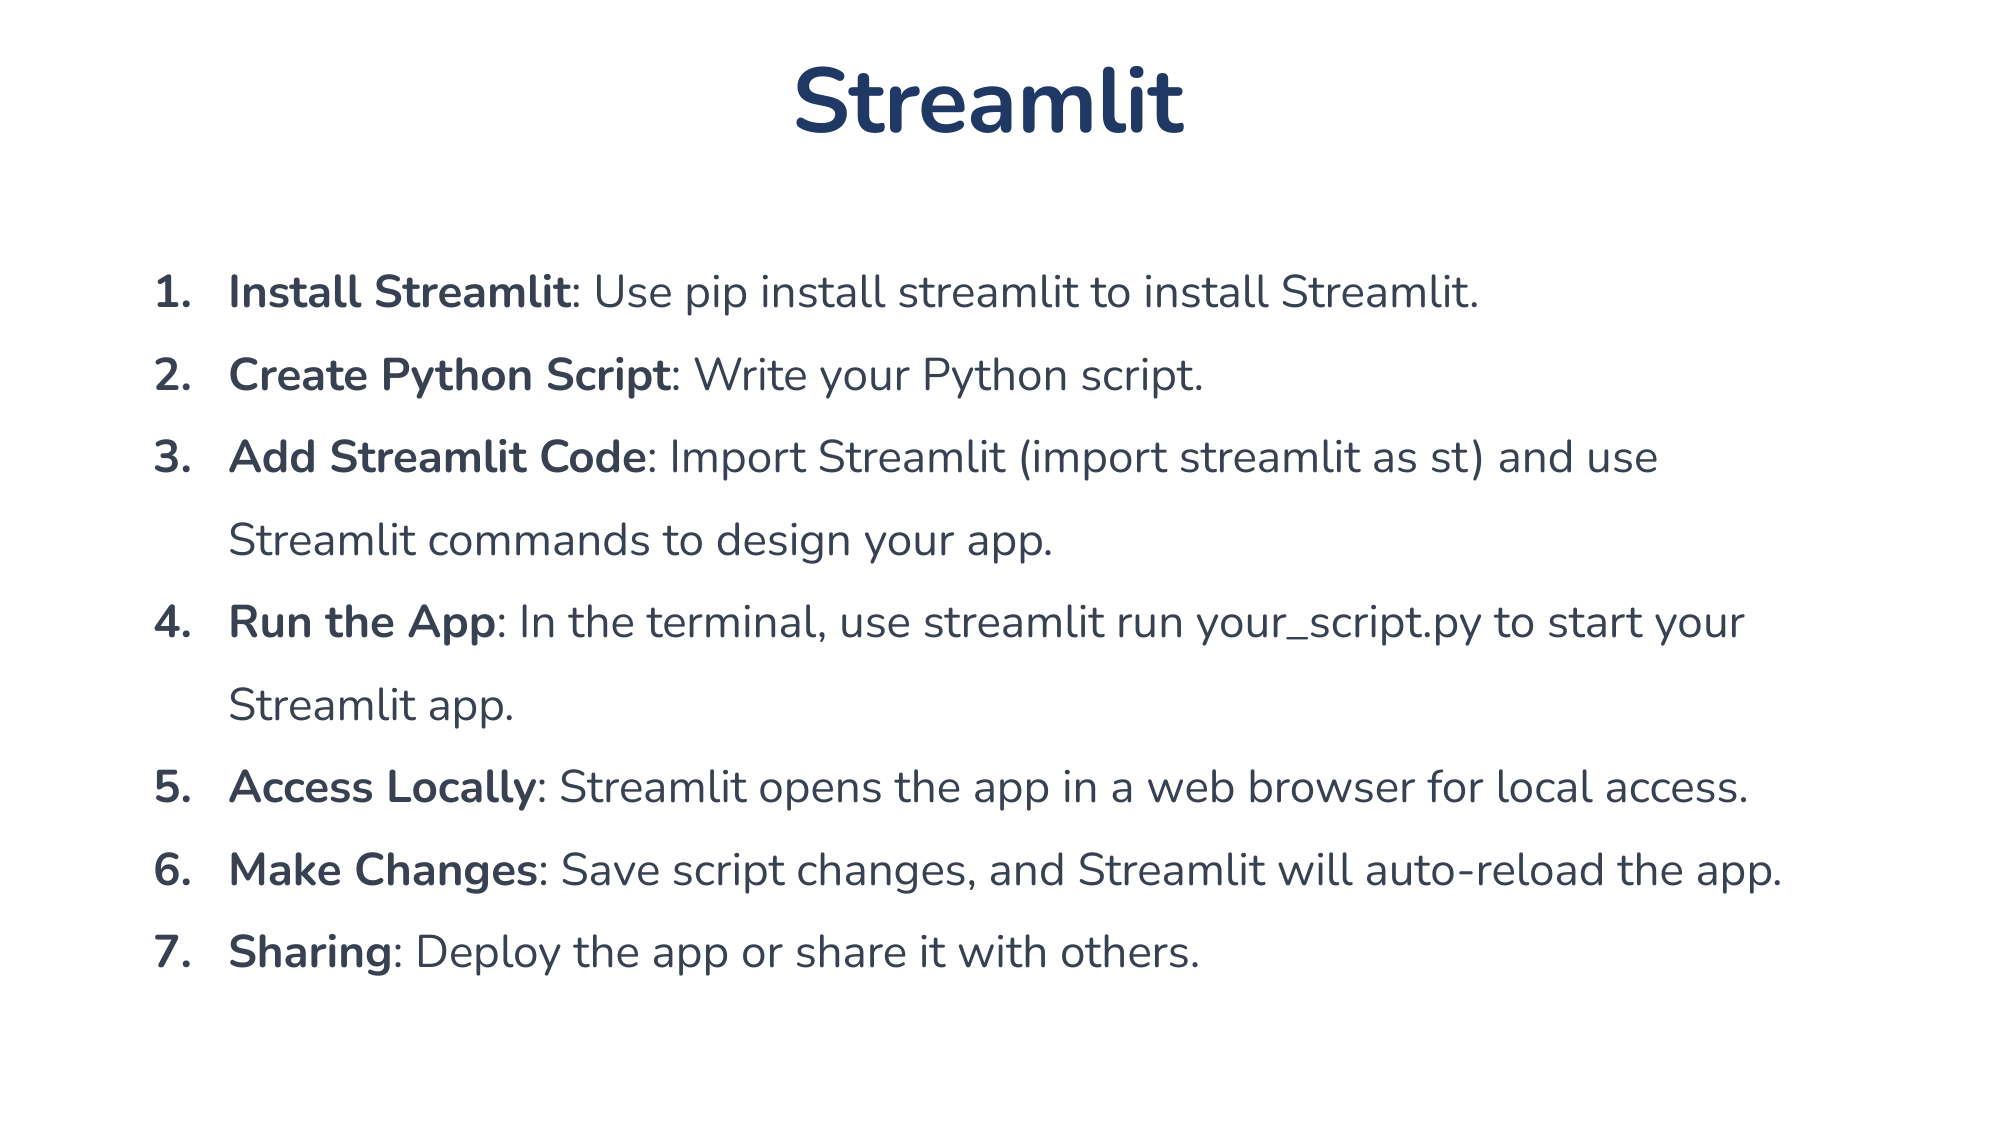

Streamlit
Install Streamlit: Use pip install streamlit to install Streamlit.
Create Python Script: Write your Python script.
Add Streamlit Code: Import Streamlit (import streamlit as st) and use Streamlit commands to design your app.
Run the App: In the terminal, use streamlit run your_script.py to start your Streamlit app.
Access Locally: Streamlit opens the app in a web browser for local access.
Make Changes: Save script changes, and Streamlit will auto-reload the app.
Sharing: Deploy the app or share it with others.